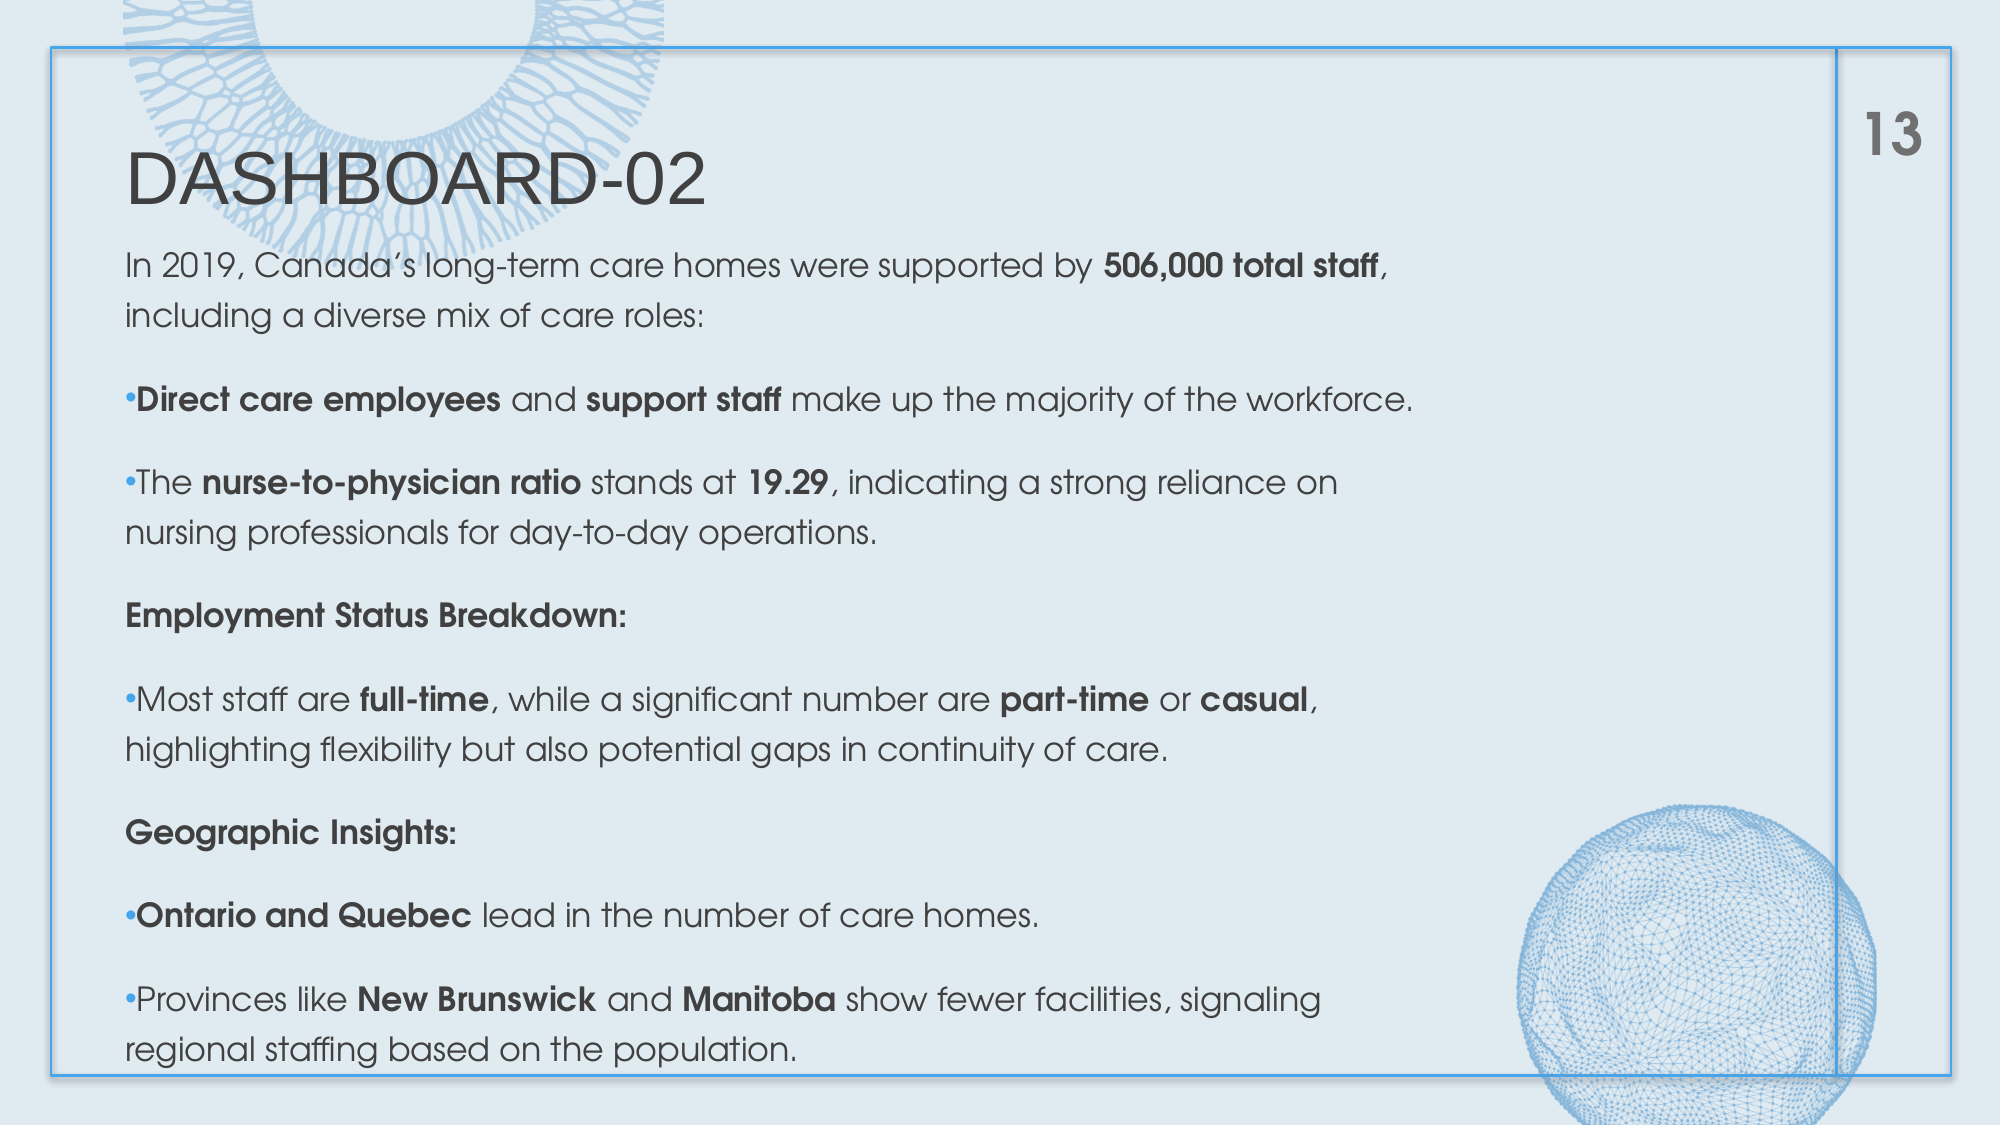

13
# Dashboard-02
In 2019, Canada’s long-term care homes were supported by 506,000 total staff, including a diverse mix of care roles:
Direct care employees and support staff make up the majority of the workforce.
The nurse-to-physician ratio stands at 19.29, indicating a strong reliance on nursing professionals for day-to-day operations.
Employment Status Breakdown:
Most staff are full-time, while a significant number are part-time or casual, highlighting flexibility but also potential gaps in continuity of care.
Geographic Insights:
Ontario and Quebec lead in the number of care homes.
Provinces like New Brunswick and Manitoba show fewer facilities, signaling regional staffing based on the population.